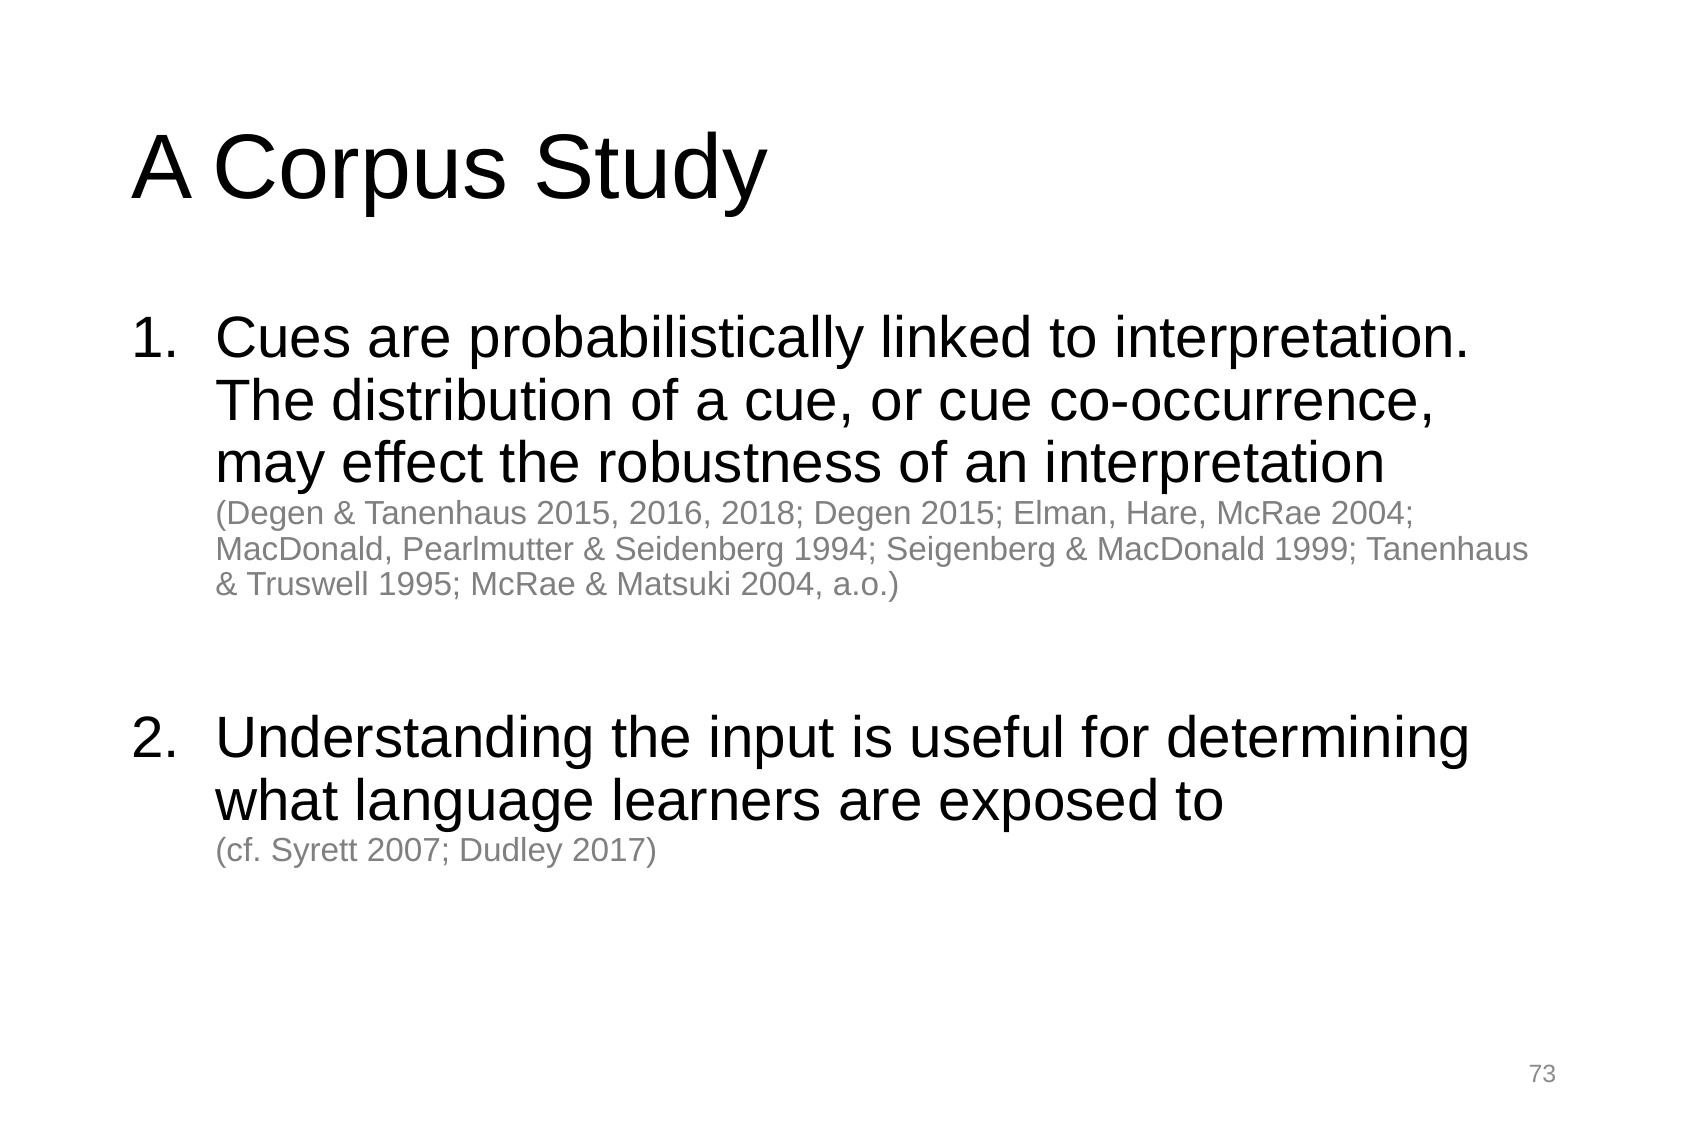

# A Corpus Study
Cues are probabilistically linked to interpretation. The distribution of a cue, or cue co-occurrence, may effect the robustness of an interpretation
(Degen & Tanenhaus 2015, 2016, 2018; Degen 2015; Elman, Hare, McRae 2004; MacDonald, Pearlmutter & Seidenberg 1994; Seigenberg & MacDonald 1999; Tanenhaus & Truswell 1995; McRae & Matsuki 2004, a.o.)

Understanding the input is useful for determining what language learners are exposed to
(cf. Syrett 2007; Dudley 2017)
73